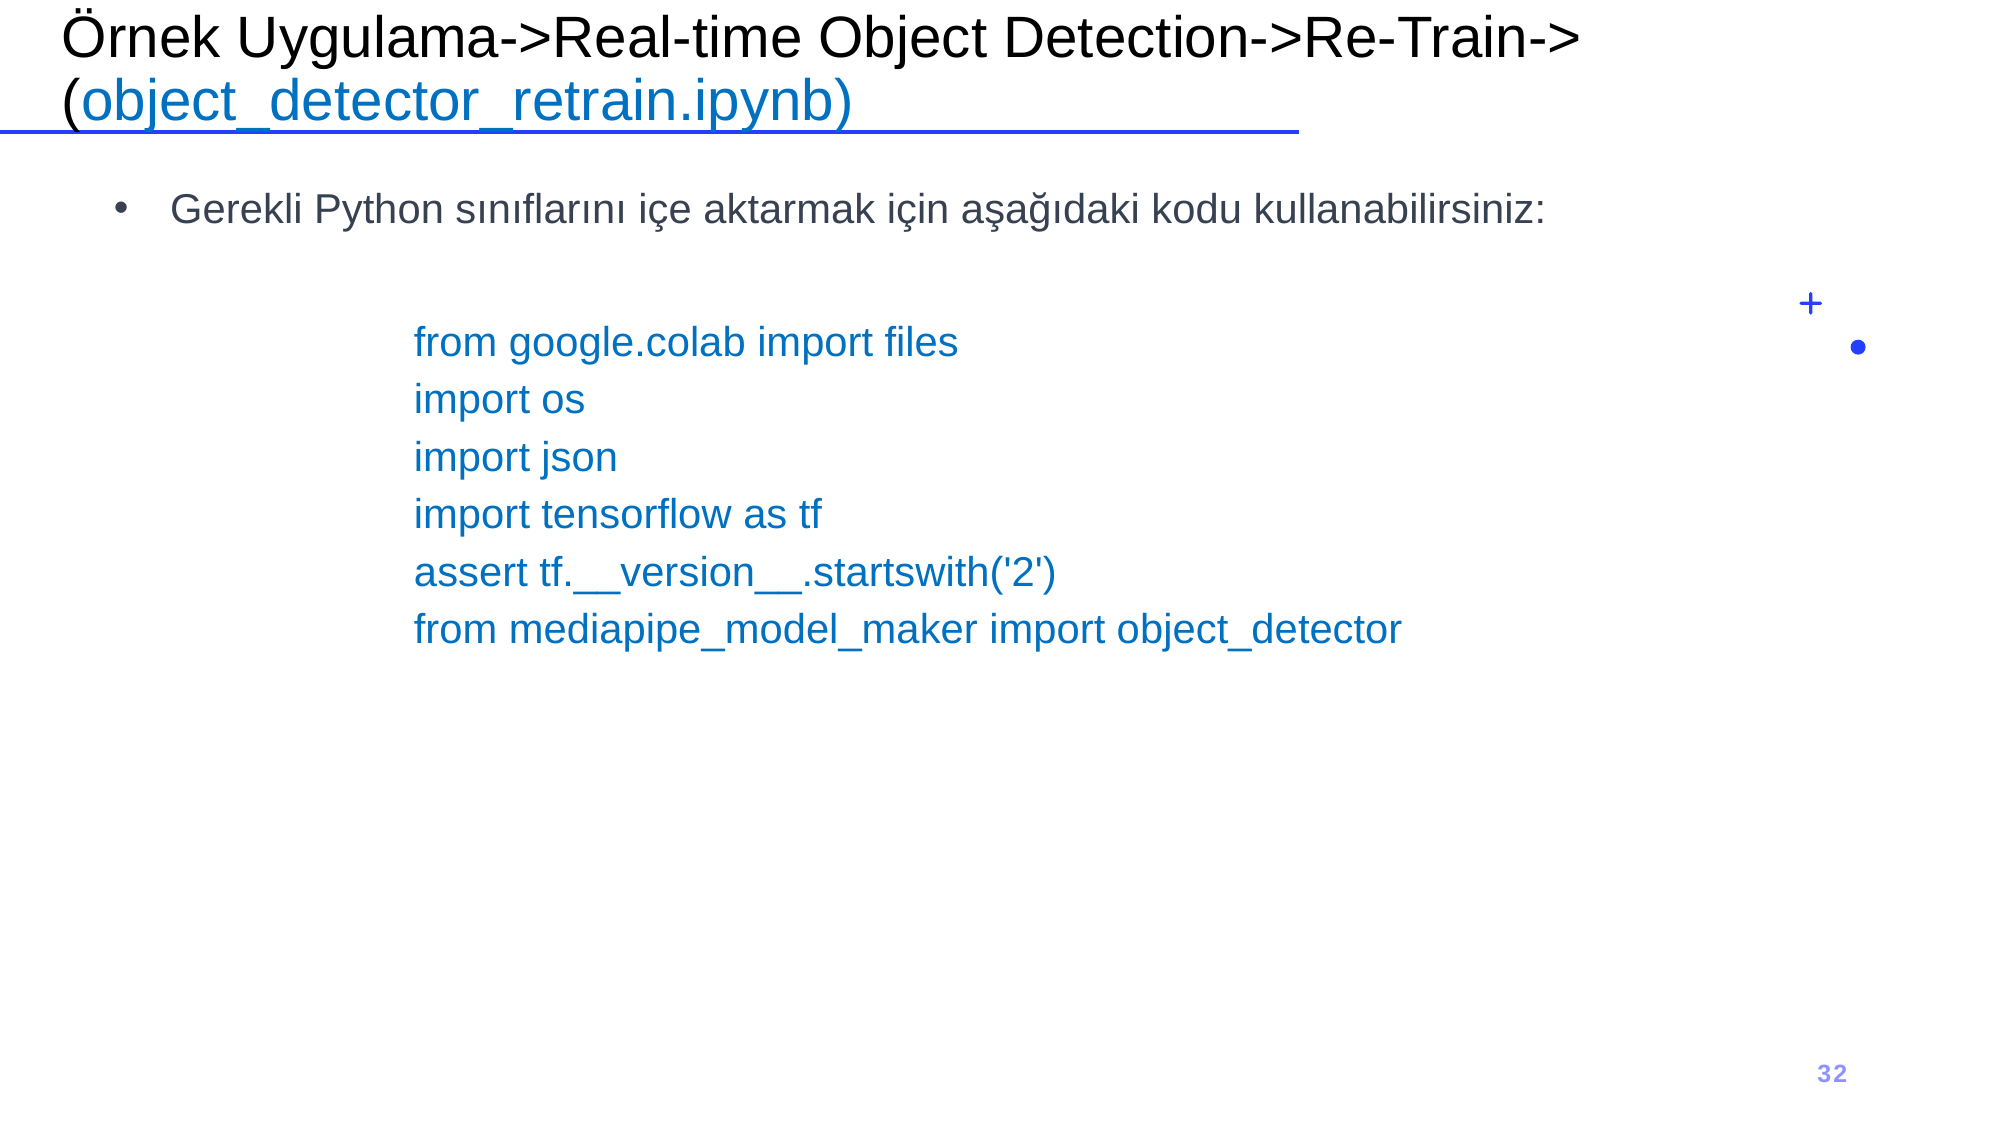

# Örnek Uygulama->Real-time Object Detection->Re-Train-> (object_detector_retrain.ipynb)
Gerekli Python sınıflarını içe aktarmak için aşağıdaki kodu kullanabilirsiniz:

from google.colab import files
import os
import json
import tensorflow as tf
assert tf.__version__.startswith('2')
from mediapipe_model_maker import object_detector
32